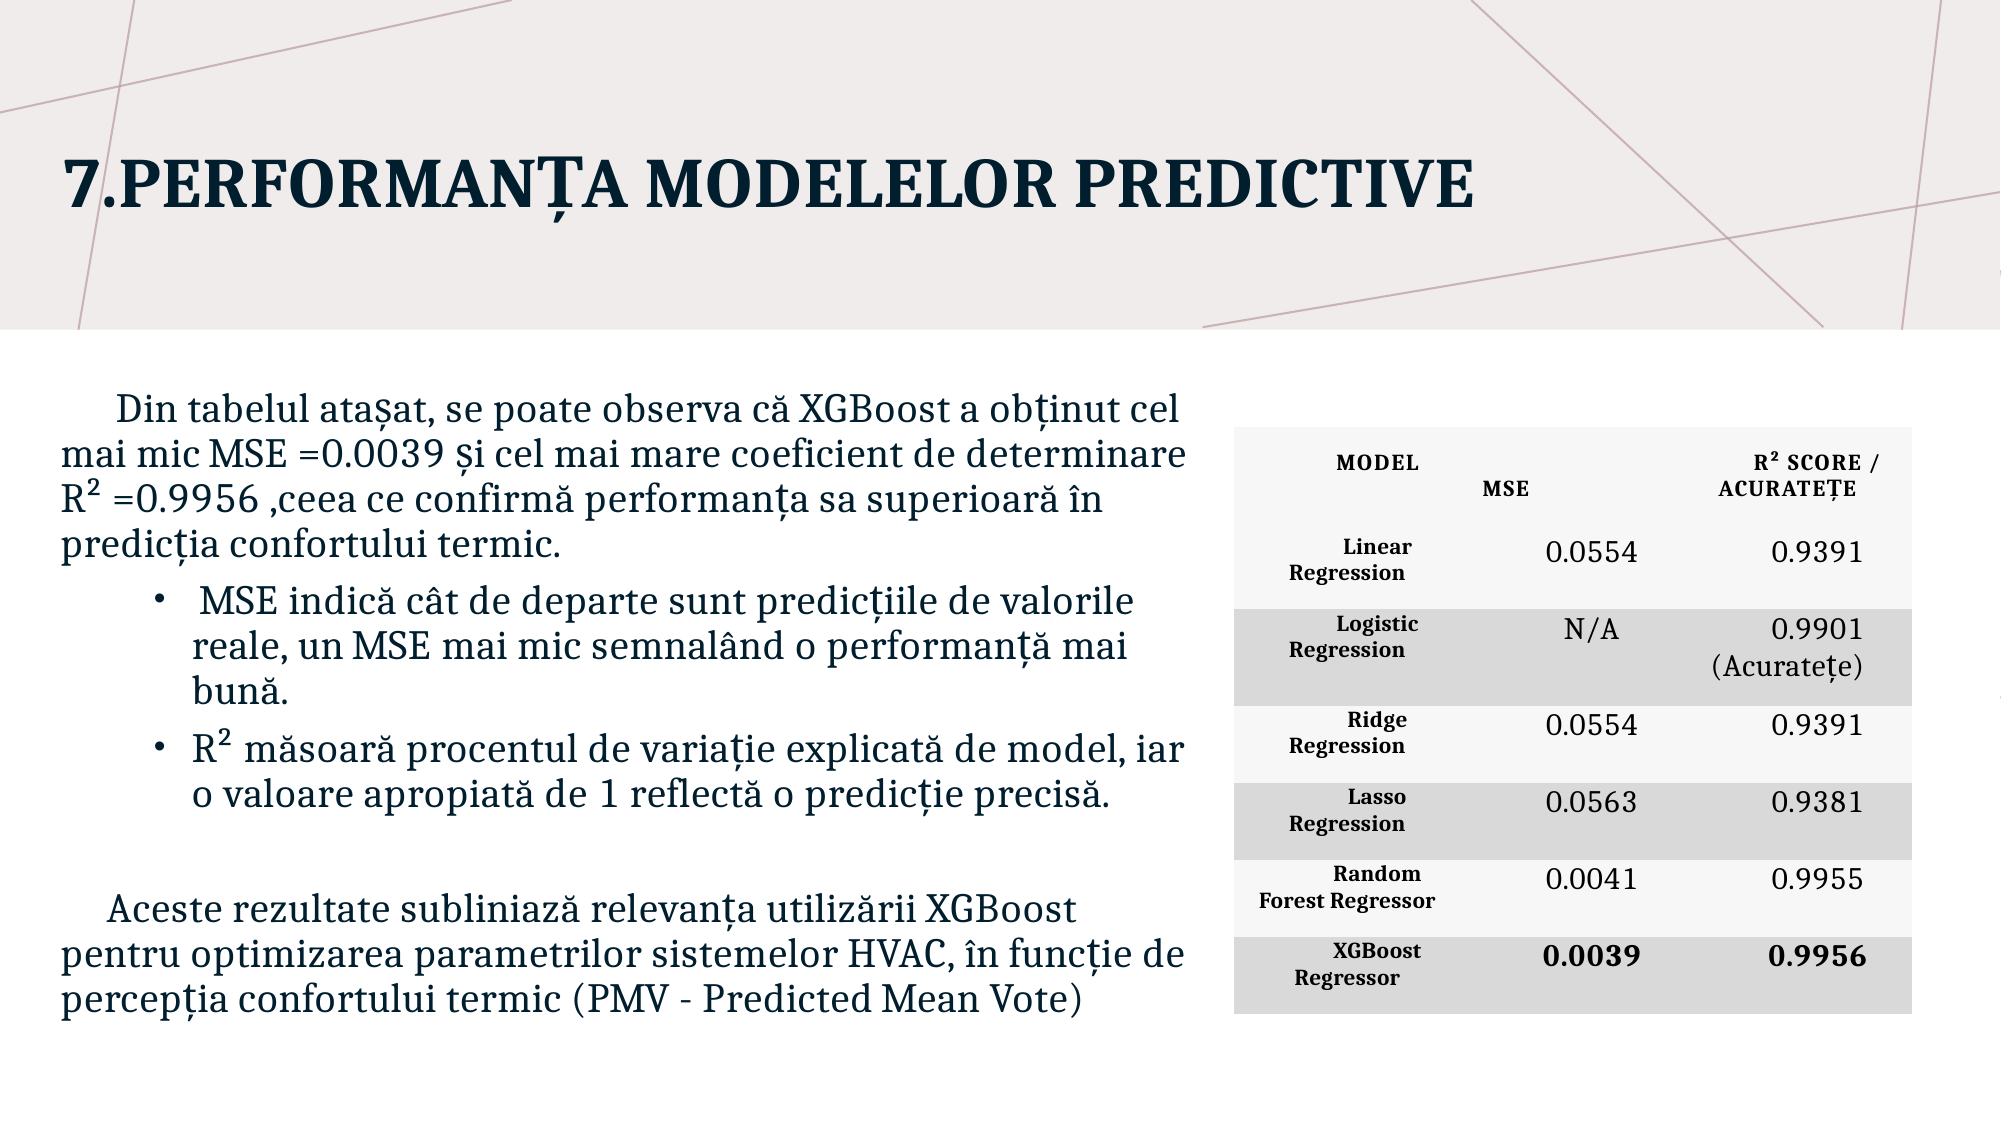

7.Performanța Modelelor Predictive
      Din tabelul atașat, se poate observa că XGBoost a obținut cel mai mic MSE =0.0039 și cel mai mare coeficient de determinare R² =0.9956 ,ceea ce confirmă performanța sa superioară în predicția confortului termic.
 MSE indică cât de departe sunt predicțiile de valorile reale, un MSE mai mic semnalând o performanță mai bună.
R² măsoară procentul de variație explicată de model, iar o valoare apropiată de 1 reflectă o predicție precisă.

     Aceste rezultate subliniază relevanța utilizării XGBoost pentru optimizarea parametrilor sistemelor HVAC, în funcție de percepția confortului termic (PMV - Predicted Mean Vote)
| Model | MSE | R² Score / Acuratețe |
| --- | --- | --- |
| Linear Regression | 0.0554 | 0.9391 |
| Logistic Regression | N/A | 0.9901 (Acuratețe) |
| Ridge Regression | 0.0554 | 0.9391 |
| Lasso Regression | 0.0563 | 0.9381 |
| Random Forest Regressor | 0.0041 | 0.9955 |
| XGBoost Regressor | 0.0039 | 0.9956 |